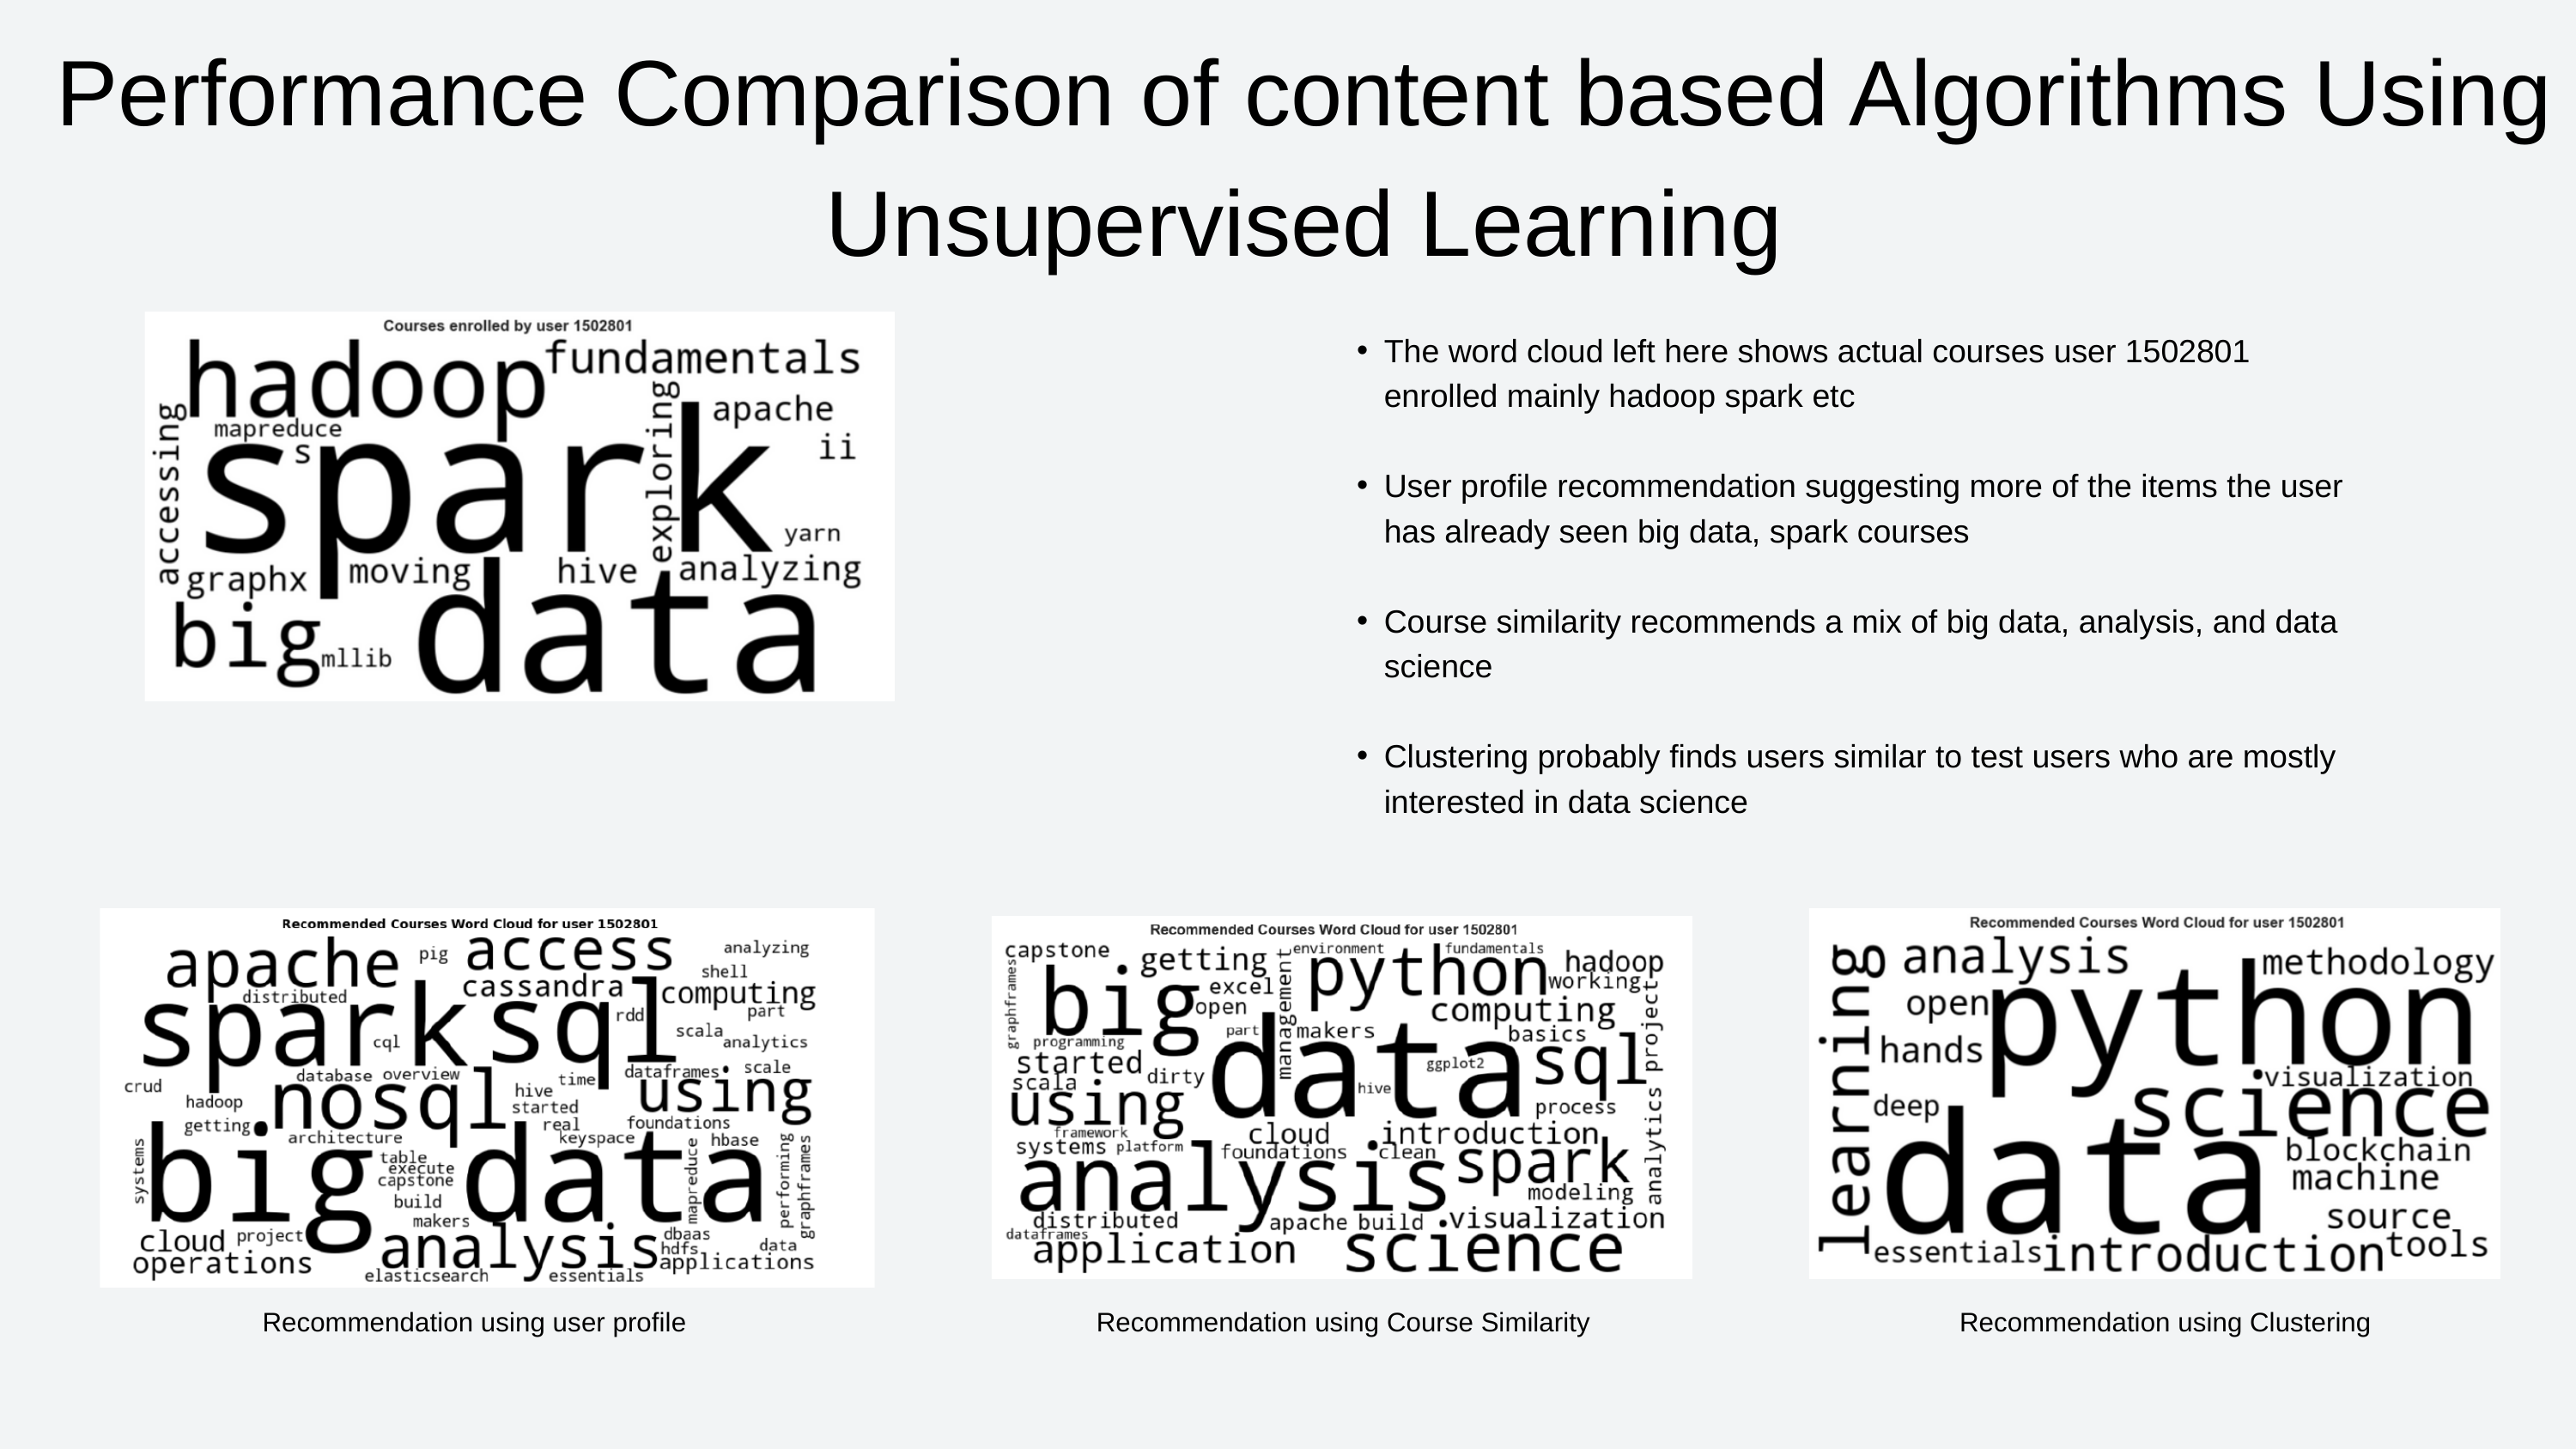

Performance Comparison of content based Algorithms Using Unsupervised Learning

The word cloud left here shows actual courses user 1502801 enrolled mainly hadoop spark etc

User profile recommendation suggesting more of the items the user has already seen big data, spark courses

Course similarity recommends a mix of big data, analysis, and data science

Clustering probably finds users similar to test users who are mostly interested in data science

Recommendation using user profile
Recommendation using Course Similarity
Recommendation using Clustering